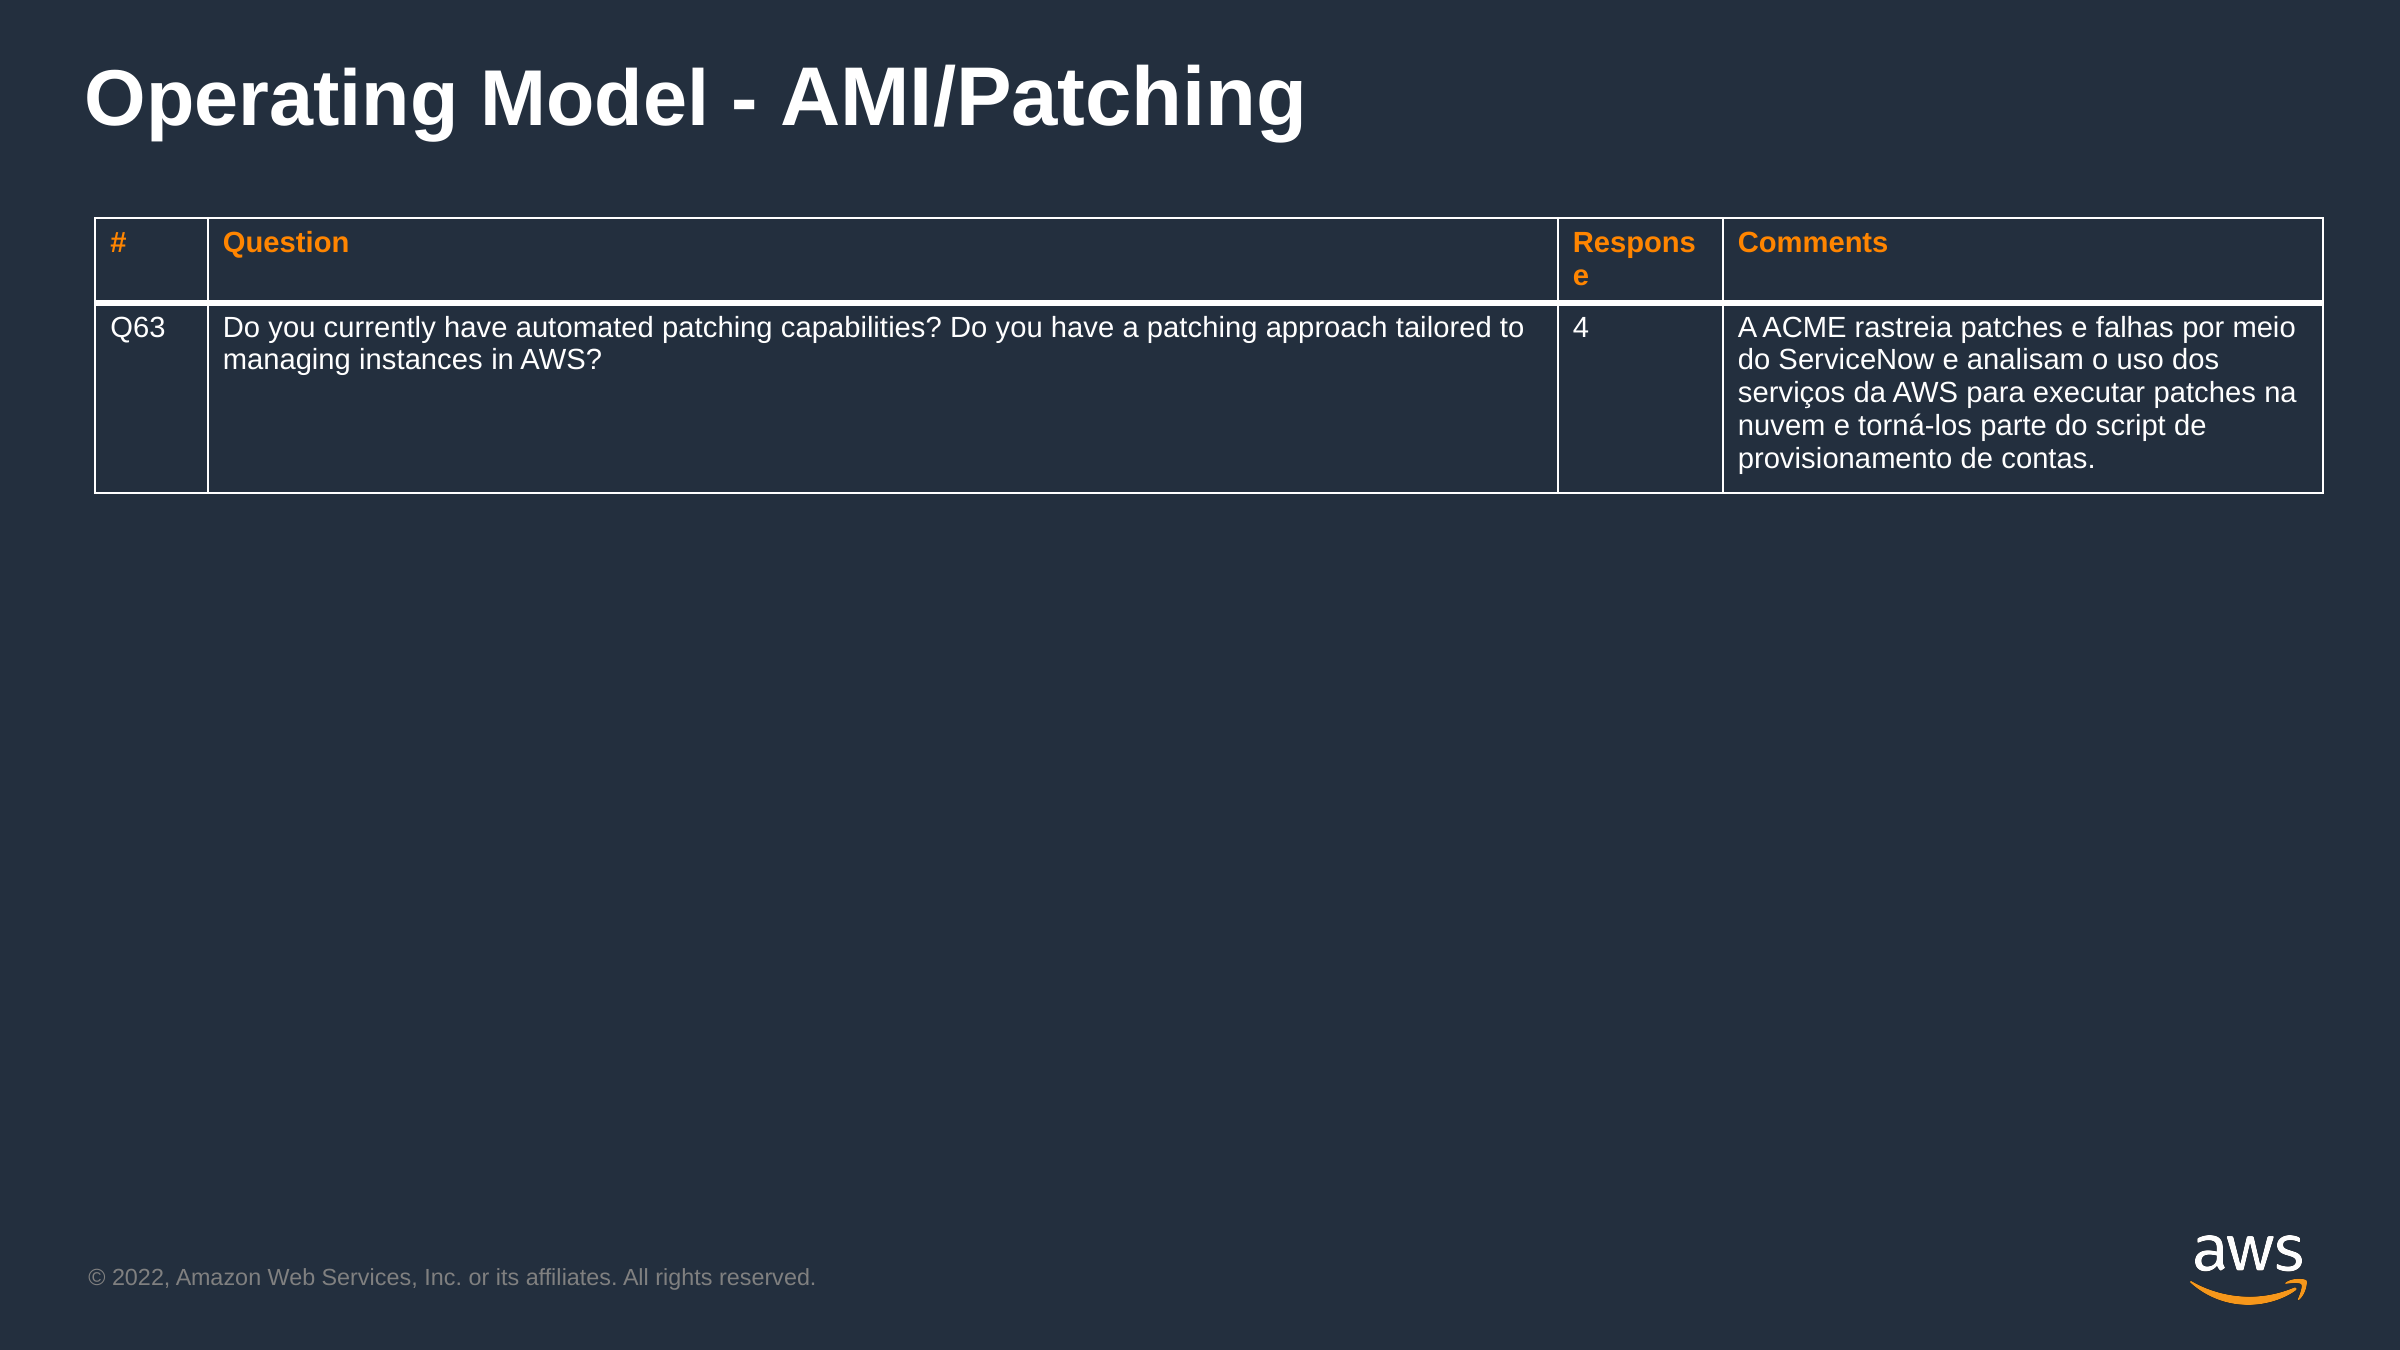

Operating Model - AMI/Patching
| # | Question | Response | Comments |
| --- | --- | --- | --- |
| Q63 | Do you currently have automated patching capabilities? Do you have a patching approach tailored to managing instances in AWS? | 4 | A ACME rastreia patches e falhas por meio do ServiceNow e analisam o uso dos serviços da AWS para executar patches na nuvem e torná-los parte do script de provisionamento de contas. |